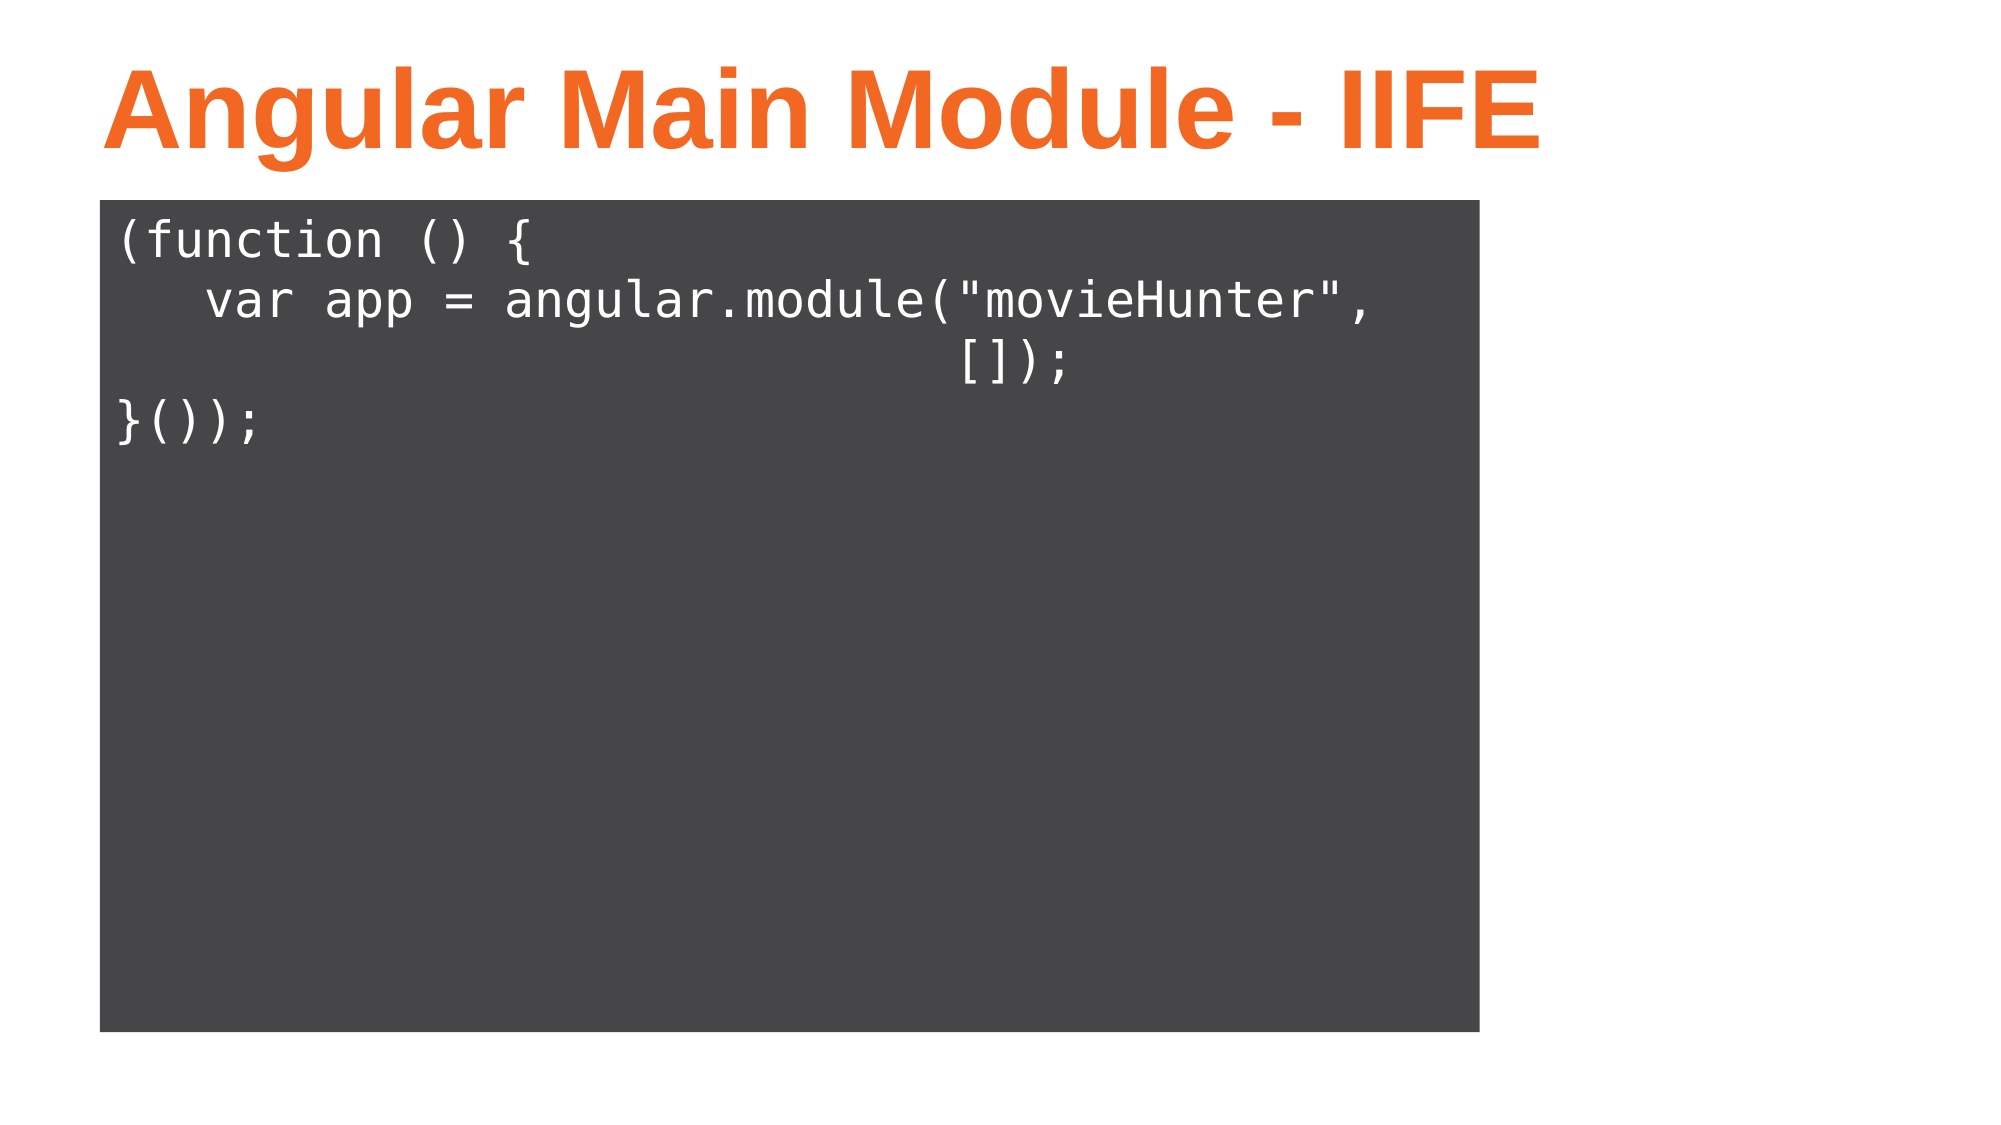

# Angular Main Module - IIFE
(function () {
   var app = angular.module("movieHunter",
                            []);
}());